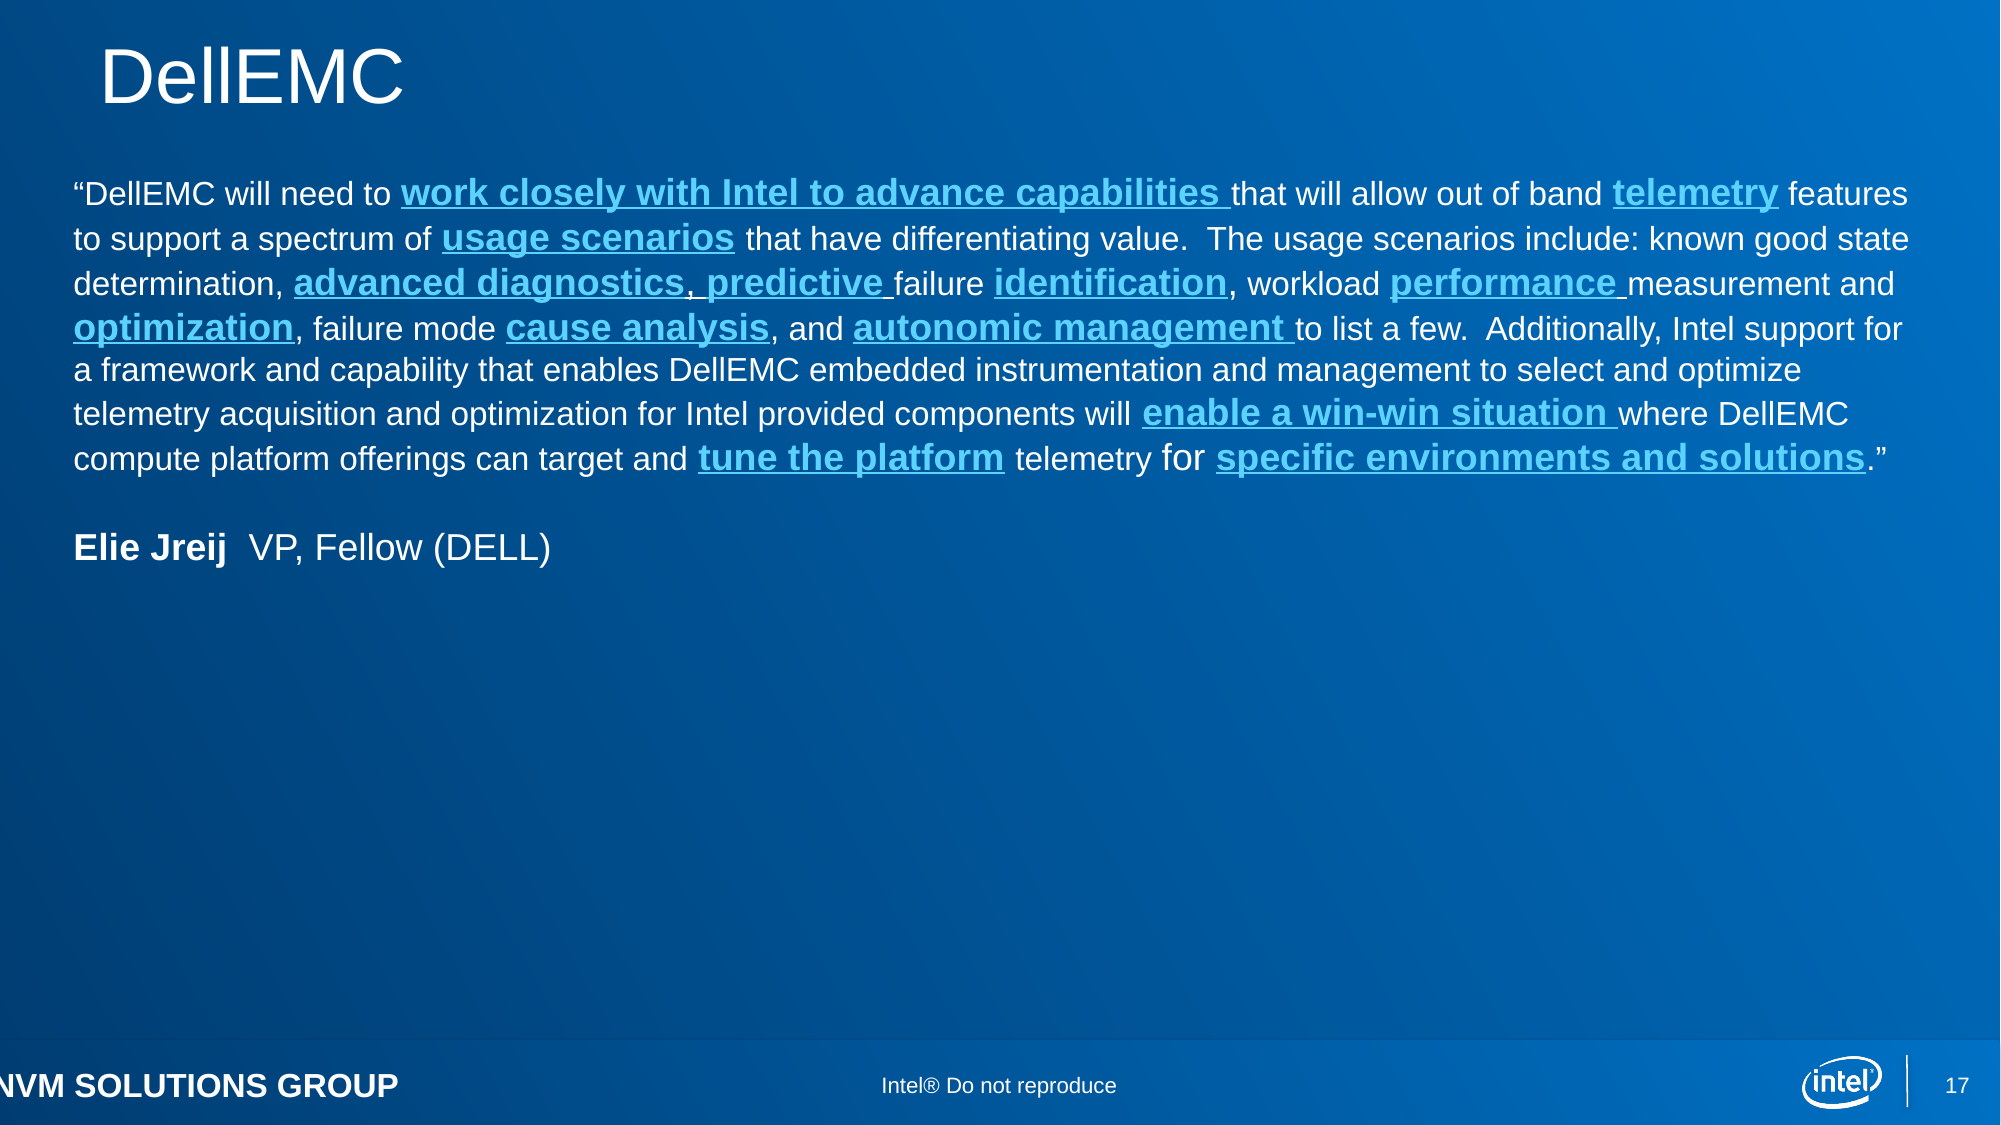

# DellEMC
“DellEMC will need to work closely with Intel to advance capabilities that will allow out of band telemetry features to support a spectrum of usage scenarios that have differentiating value.  The usage scenarios include: known good state determination, advanced diagnostics, predictive failure identification, workload performance measurement and optimization, failure mode cause analysis, and autonomic management to list a few.  Additionally, Intel support for a framework and capability that enables DellEMC embedded instrumentation and management to select and optimize telemetry acquisition and optimization for Intel provided components will enable a win-win situation where DellEMC compute platform offerings can target and tune the platform telemetry for specific environments and solutions.”

Elie Jreij  VP, Fellow (DELL)
17